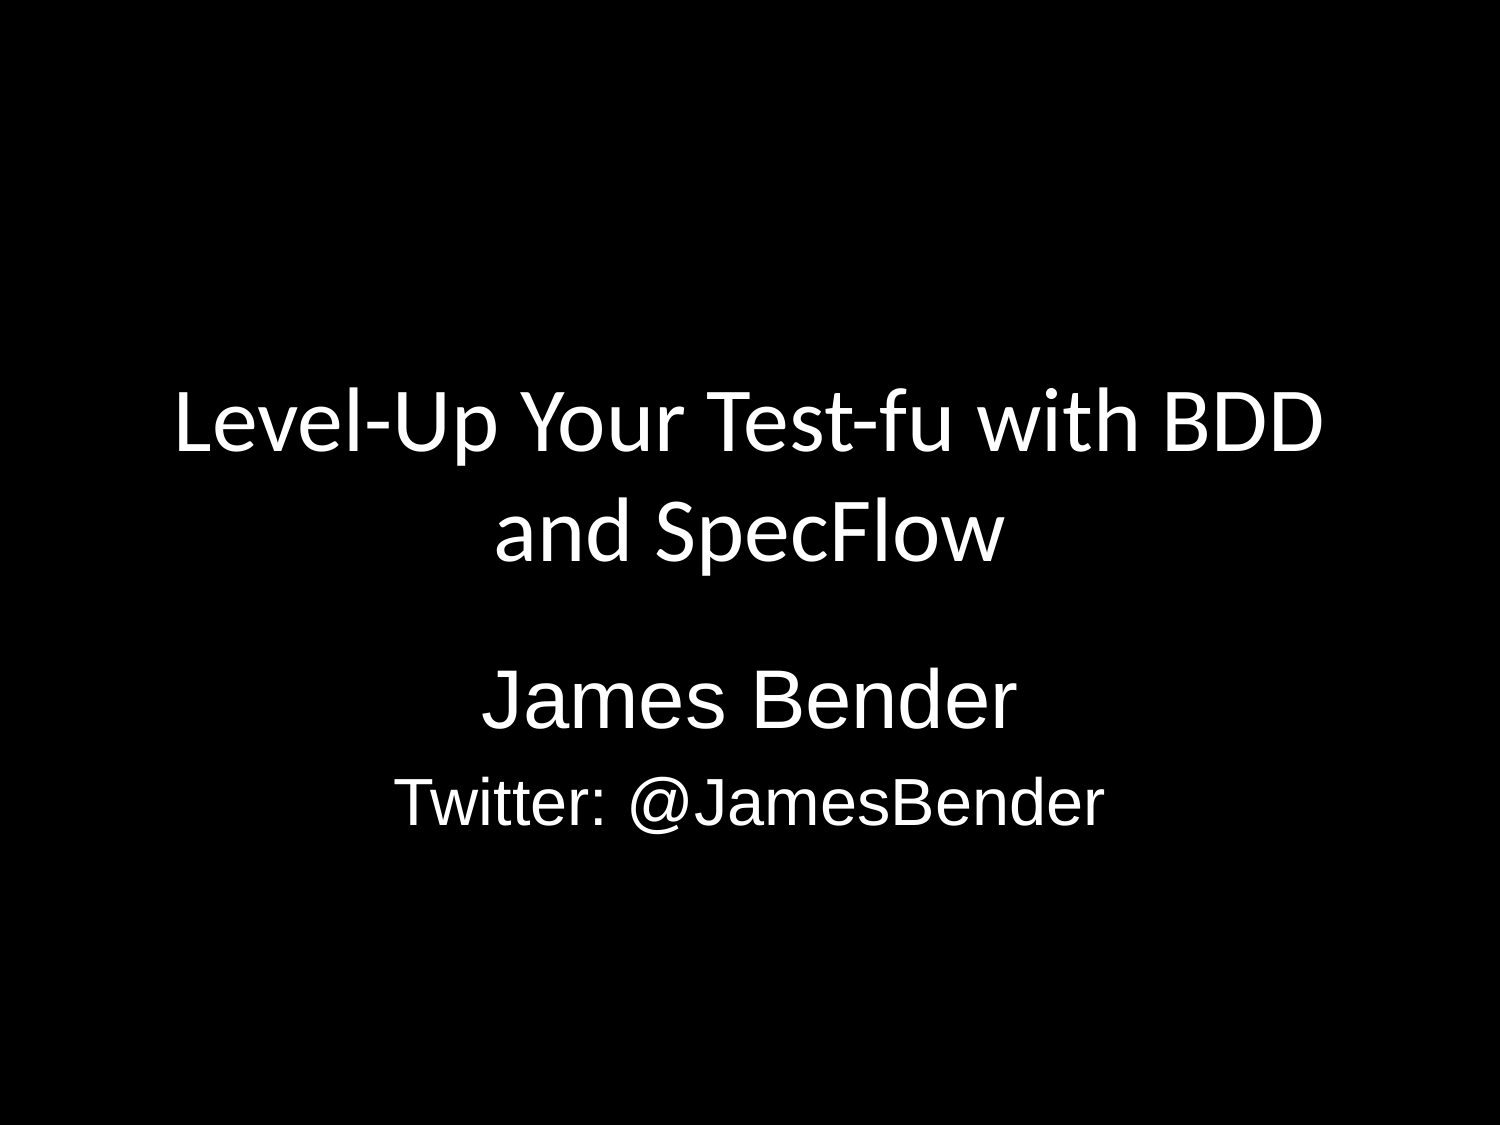

# Level-Up Your Test-fu with BDD and SpecFlow
James Bender
Twitter: @JamesBender